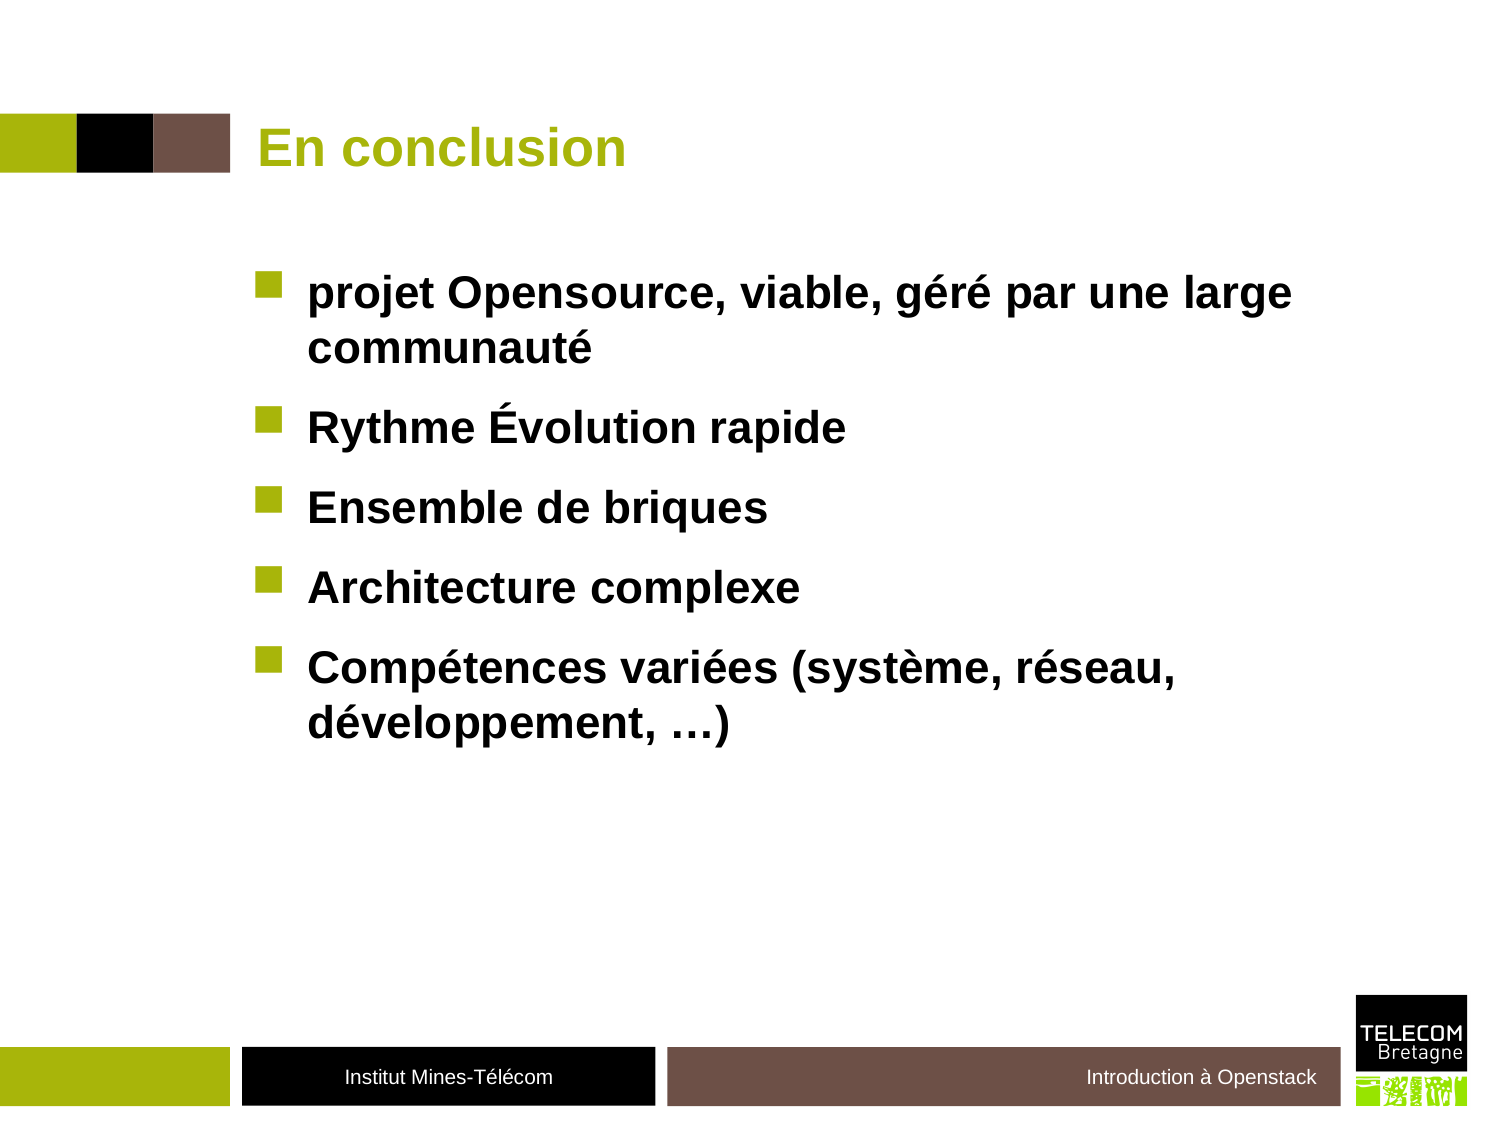

# En conclusion
projet Opensource, viable, géré par une large communauté
Rythme Évolution rapide
Ensemble de briques
Architecture complexe
Compétences variées (système, réseau, développement, …)
Introduction à Openstack